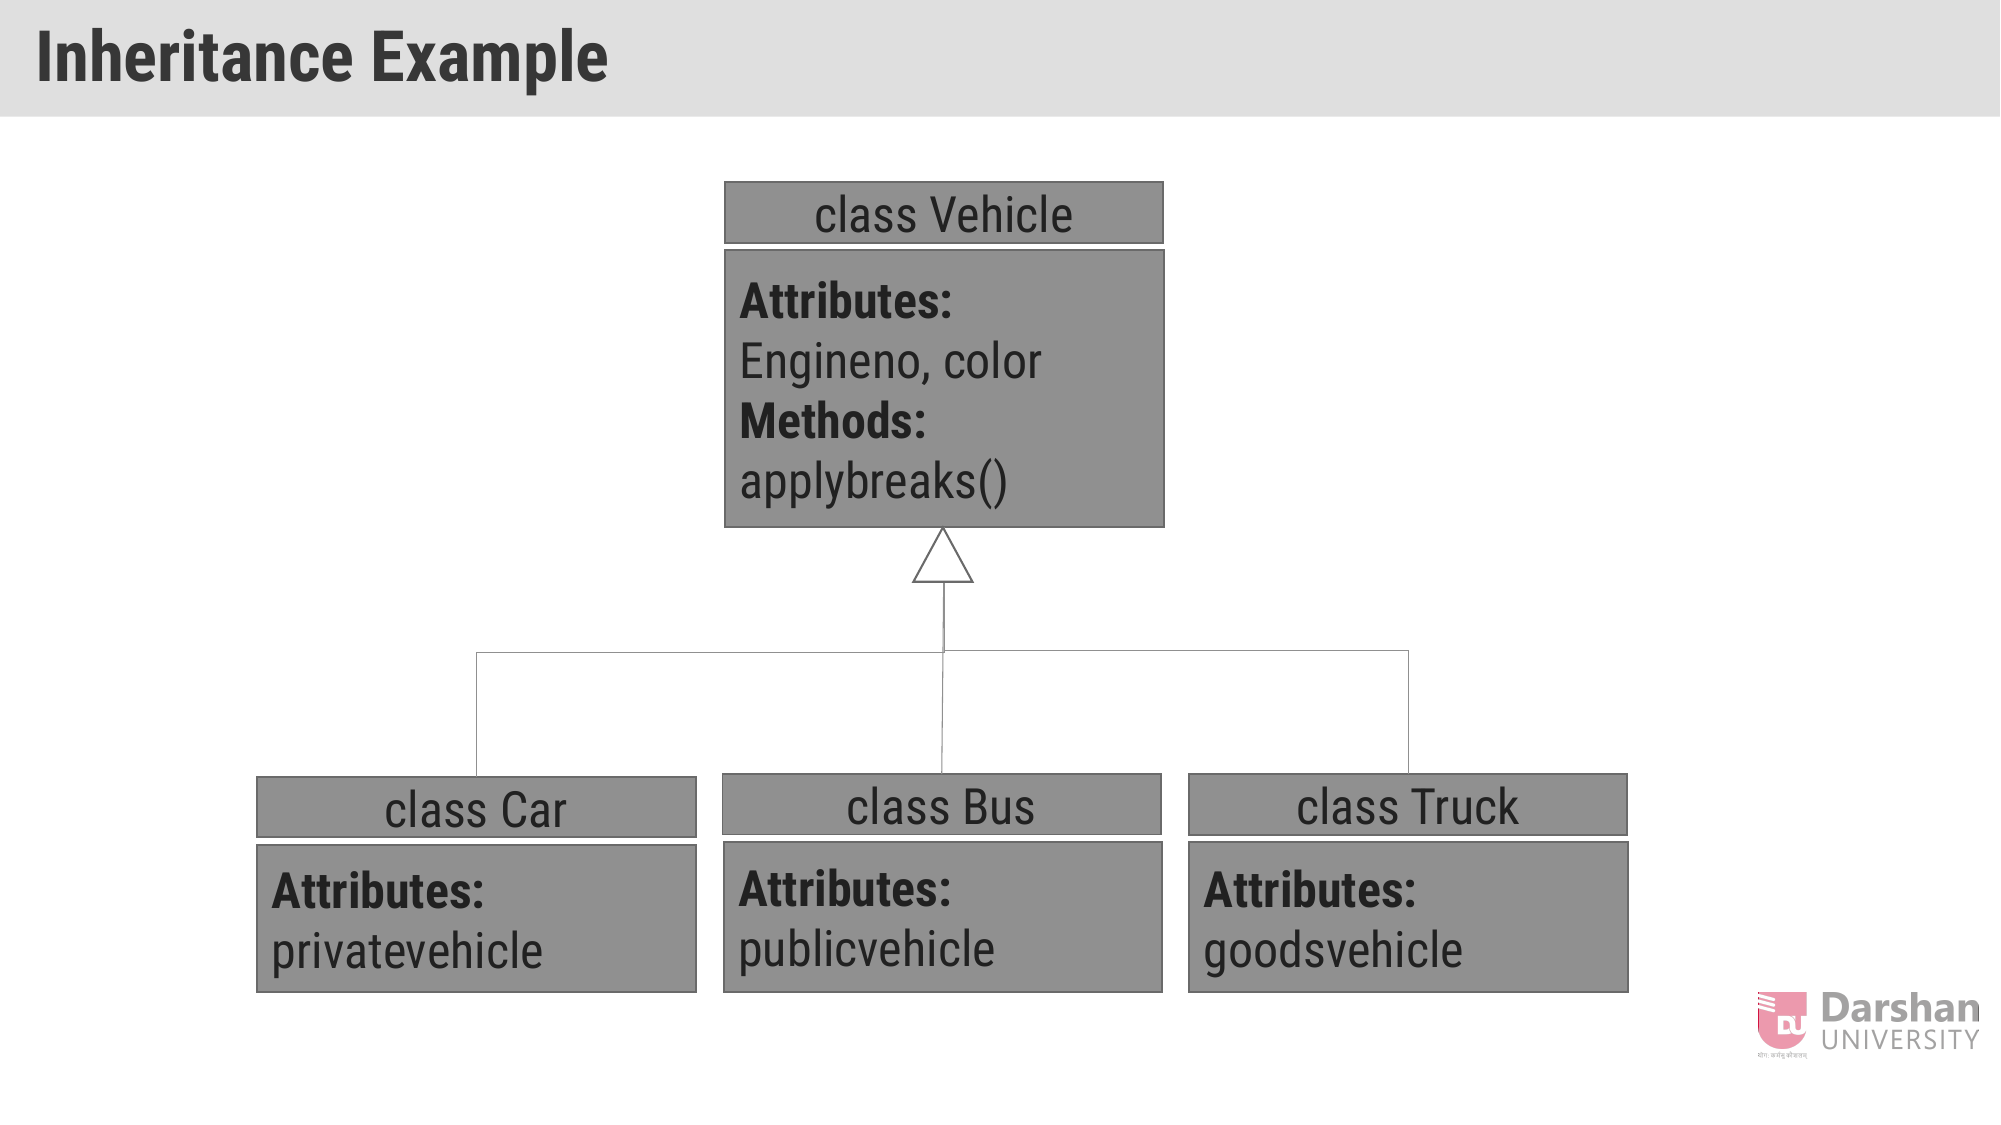

# Inheritance Example
class Vehicle
Attributes:
Engineno, color
Methods:
applybreaks()

class Bus
class Truck
class Car
Attributes:
publicvehicle
Attributes:
goodsvehicle
Attributes:
privatevehicle